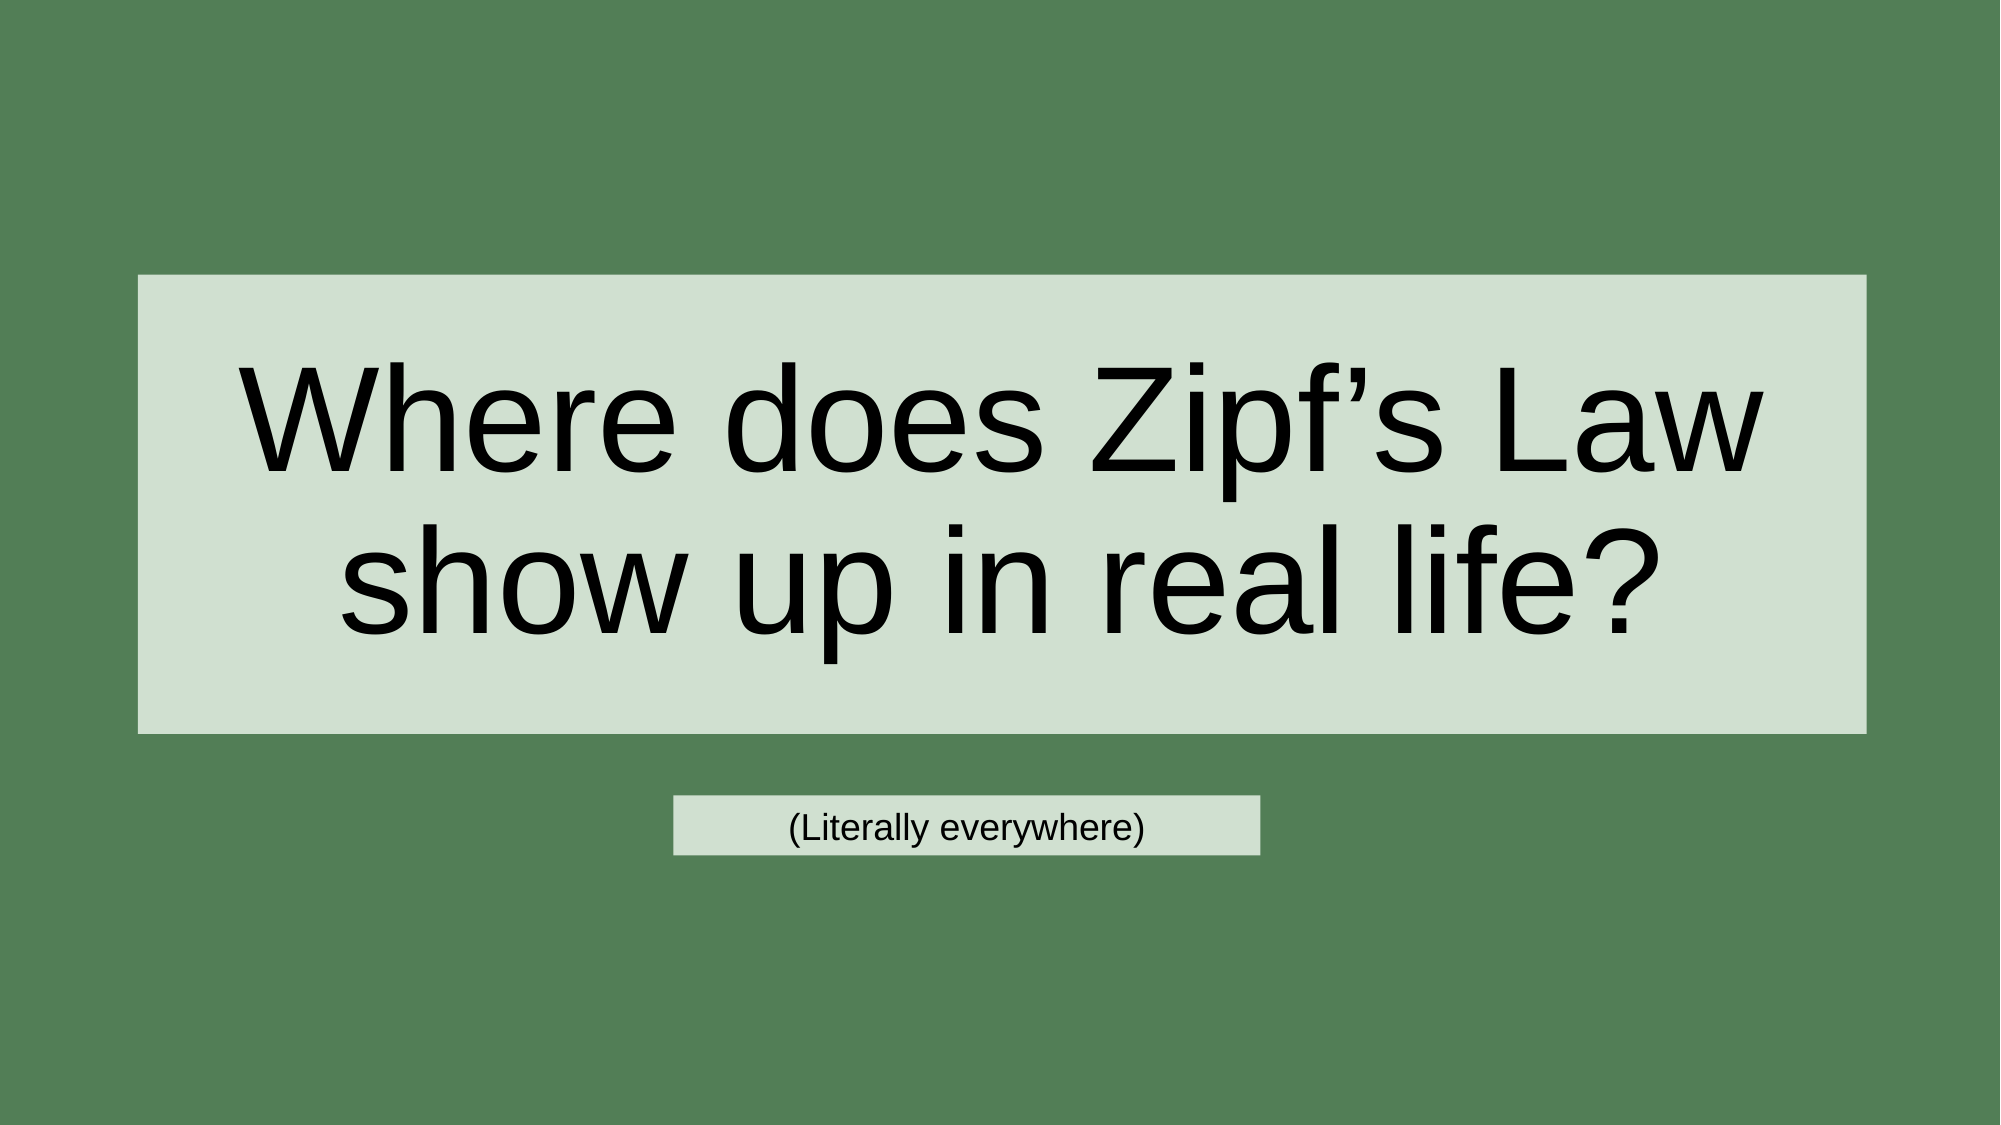

# Where does Zipf’s Law show up in real life?
(Literally everywhere)